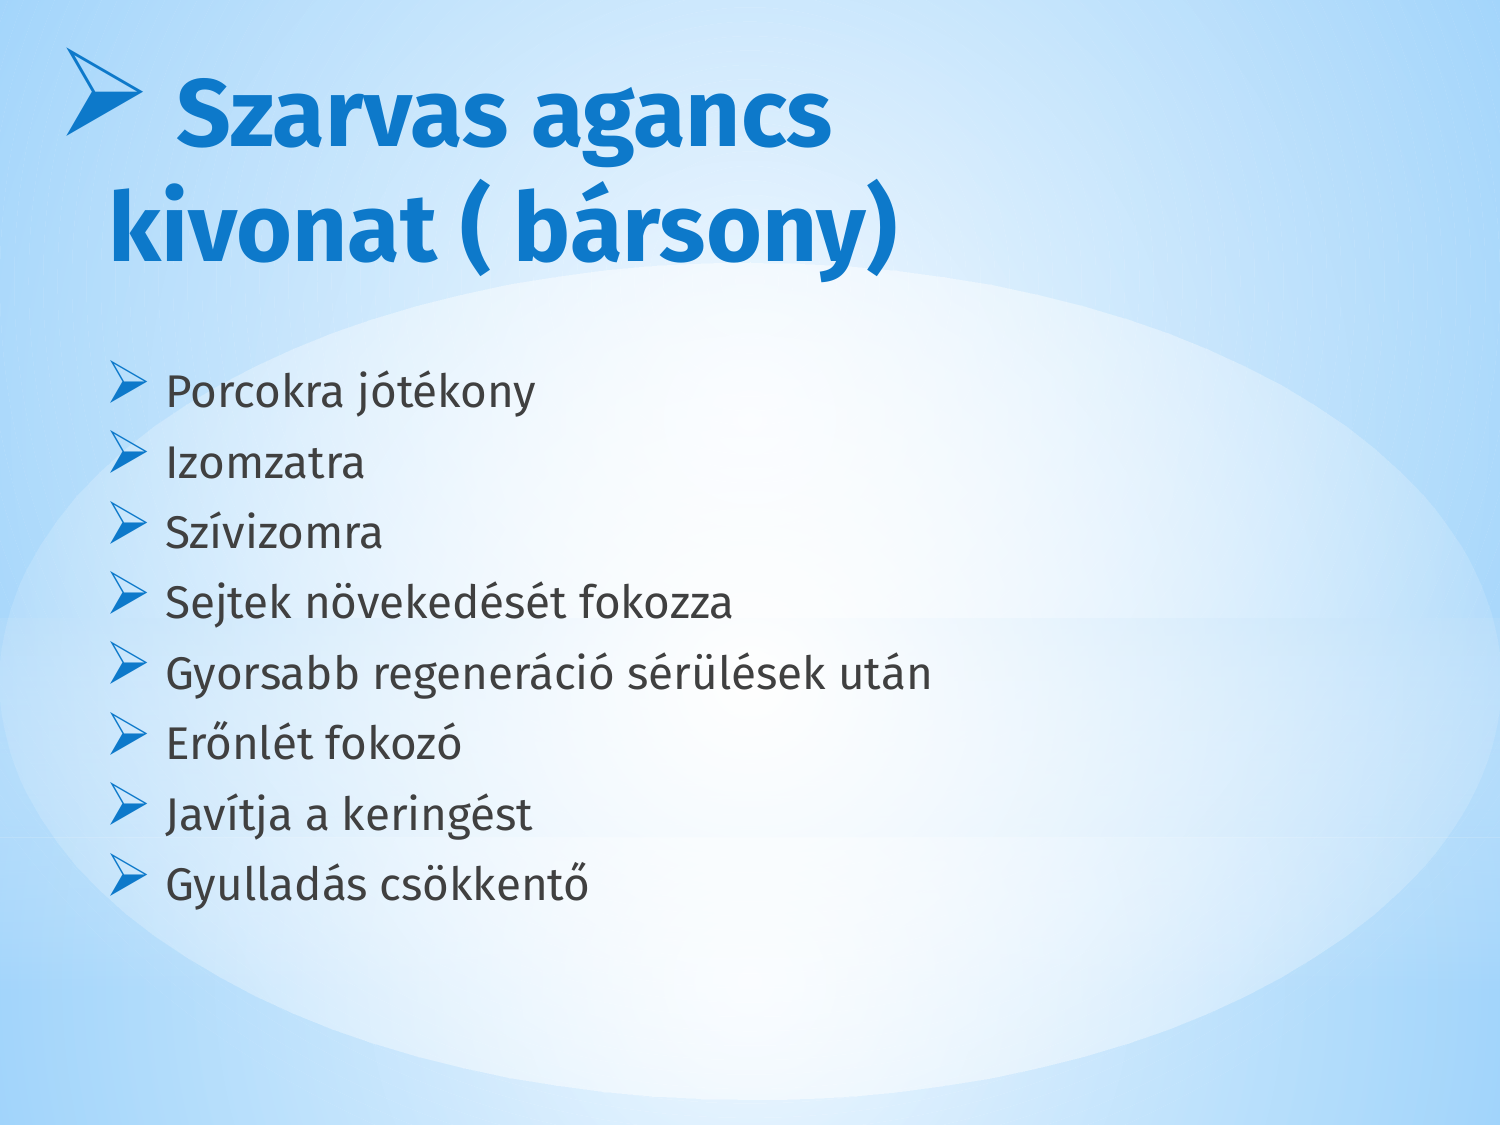

# Szarvas agancs kivonat ( bársony)
 Porcokra jótékony
 Izomzatra
 Szívizomra
 Sejtek növekedését fokozza
 Gyorsabb regeneráció sérülések után
 Erőnlét fokozó
 Javítja a keringést
 Gyulladás csökkentő